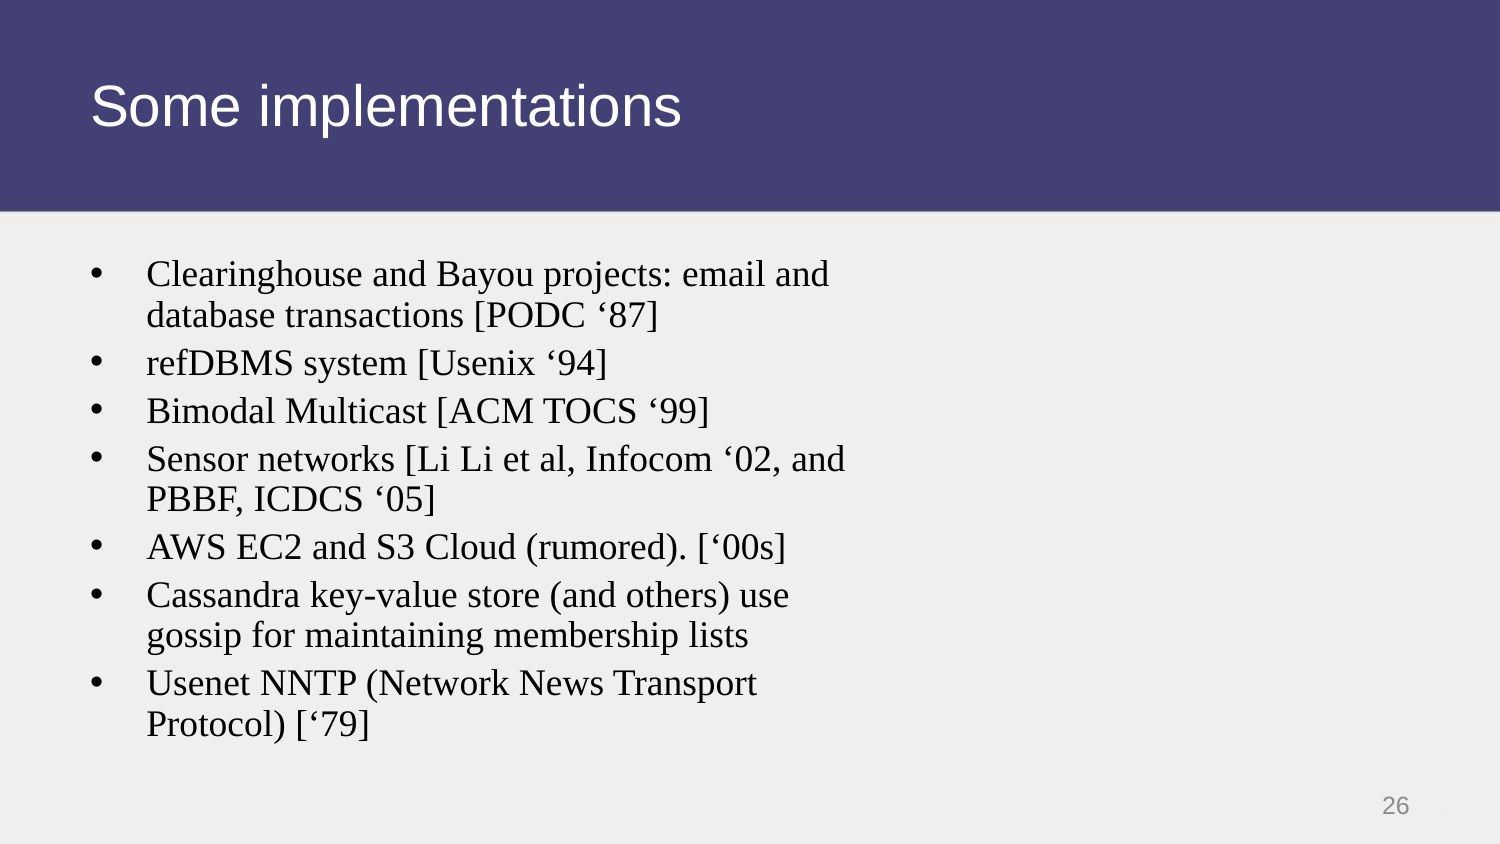

# Some implementations
Clearinghouse and Bayou projects: email and database transactions [PODC ‘87]
refDBMS system [Usenix ‘94]
Bimodal Multicast [ACM TOCS ‘99]
Sensor networks [Li Li et al, Infocom ‘02, and PBBF, ICDCS ‘05]
AWS EC2 and S3 Cloud (rumored). [‘00s]
Cassandra key-value store (and others) use gossip for maintaining membership lists
Usenet NNTP (Network News Transport Protocol) [‘79]
26